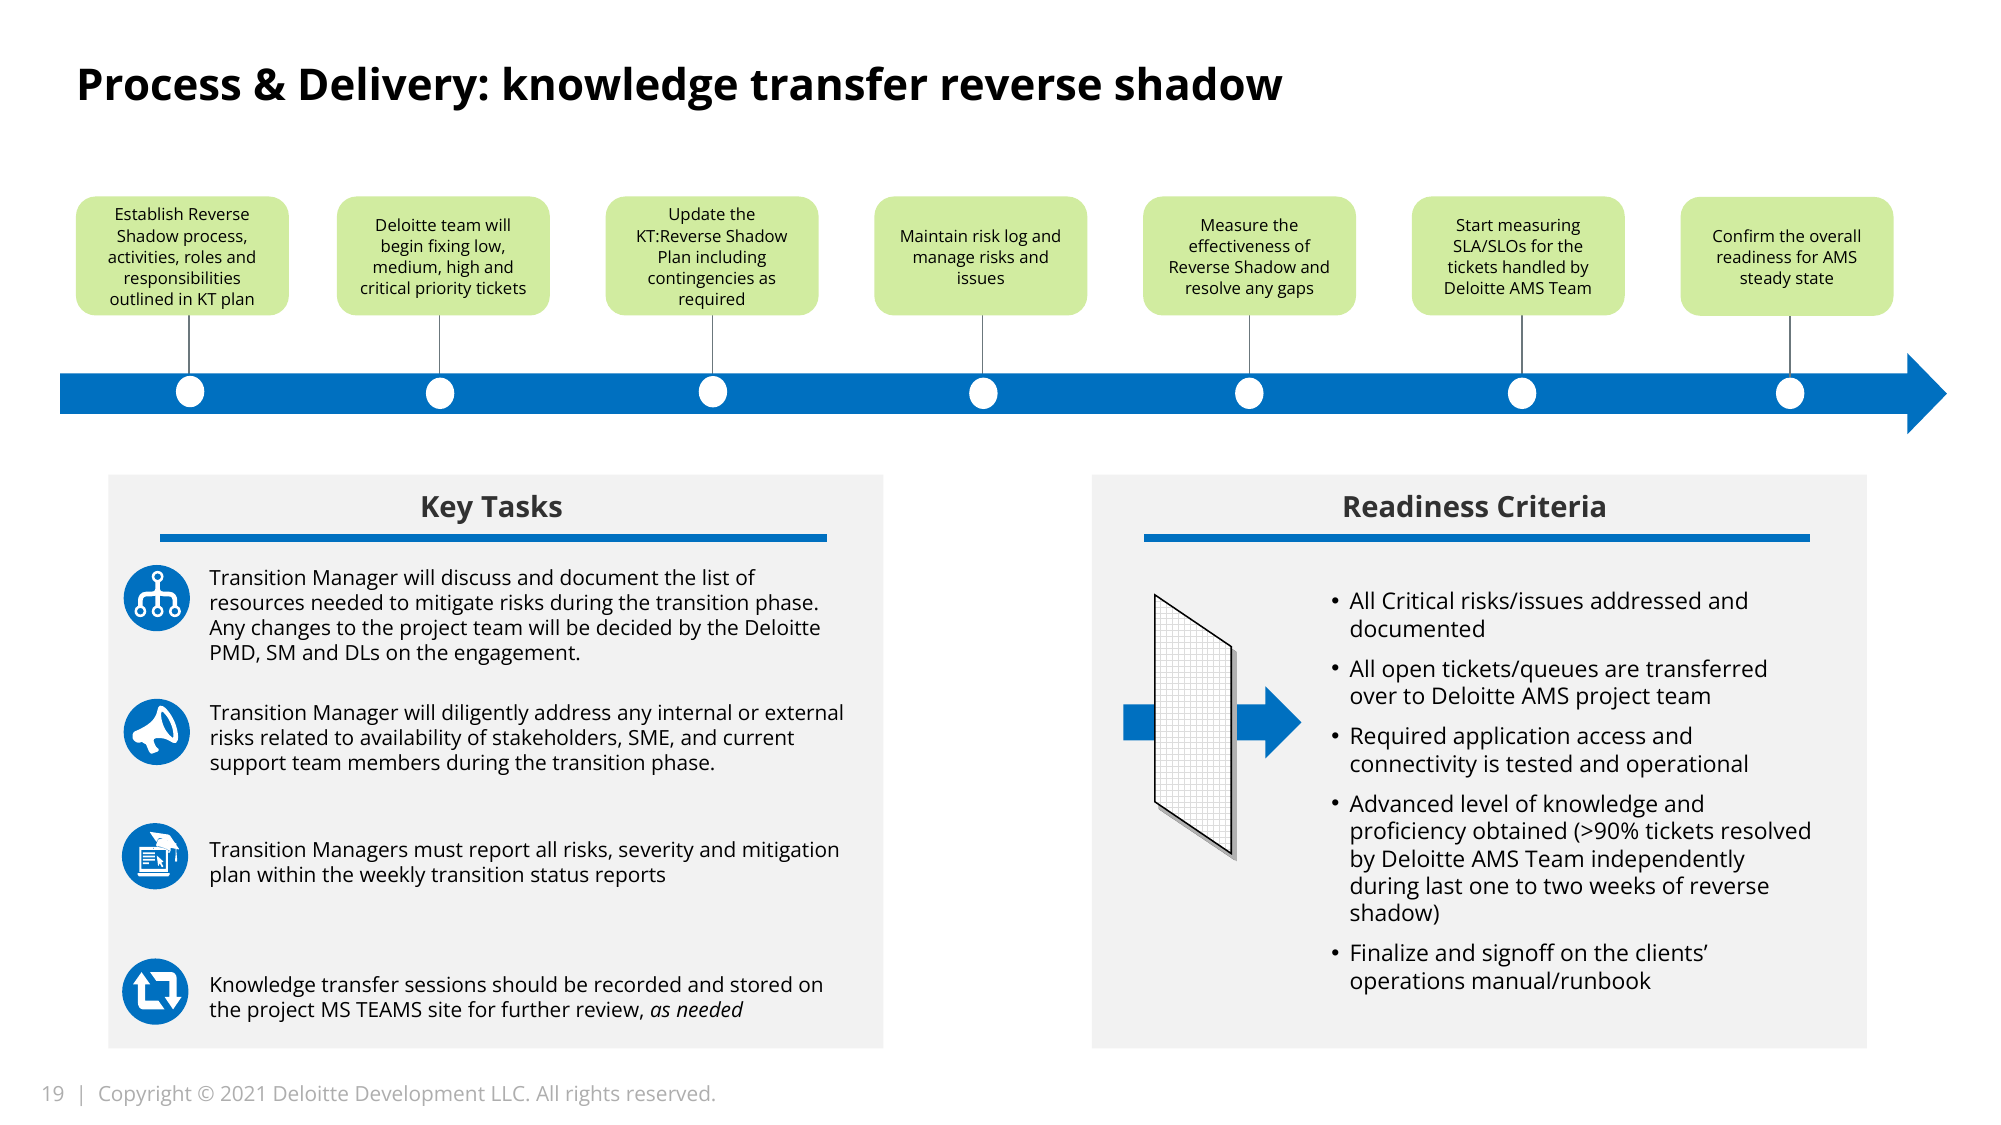

# Process & Delivery: knowledge transfer reverse shadow
Establish Reverse Shadow process, activities, roles and responsibilities outlined in KT plan
Deloitte team will begin fixing low, medium, high and critical priority tickets
Update the KT:Reverse Shadow Plan including contingencies as required
Maintain risk log and manage risks and issues
Measure the effectiveness of Reverse Shadow and resolve any gaps
Start measuring SLA/SLOs for the tickets handled by Deloitte AMS Team
Confirm the overall readiness for AMS steady state

Key Tasks
Transition Manager will discuss and document the list of resources needed to mitigate risks during the transition phase. Any changes to the project team will be decided by the Deloitte PMD, SM and DLs on the engagement.

Transition Manager will diligently address any internal or external risks related to availability of stakeholders, SME, and current support team members during the transition phase.

Transition Managers must report all risks, severity and mitigation plan within the weekly transition status reports

Knowledge transfer sessions should be recorded and stored on the project MS TEAMS site for further review, as needed

Readiness Criteria
All Critical risks/issues addressed and documented
All open tickets/queues are transferred over to Deloitte AMS project team
Required application access and connectivity is tested and operational
Advanced level of knowledge and proficiency obtained (>90% tickets resolved by Deloitte AMS Team independently during last one to two weeks of reverse shadow)
Finalize and signoff on the clients’ operations manual/runbook